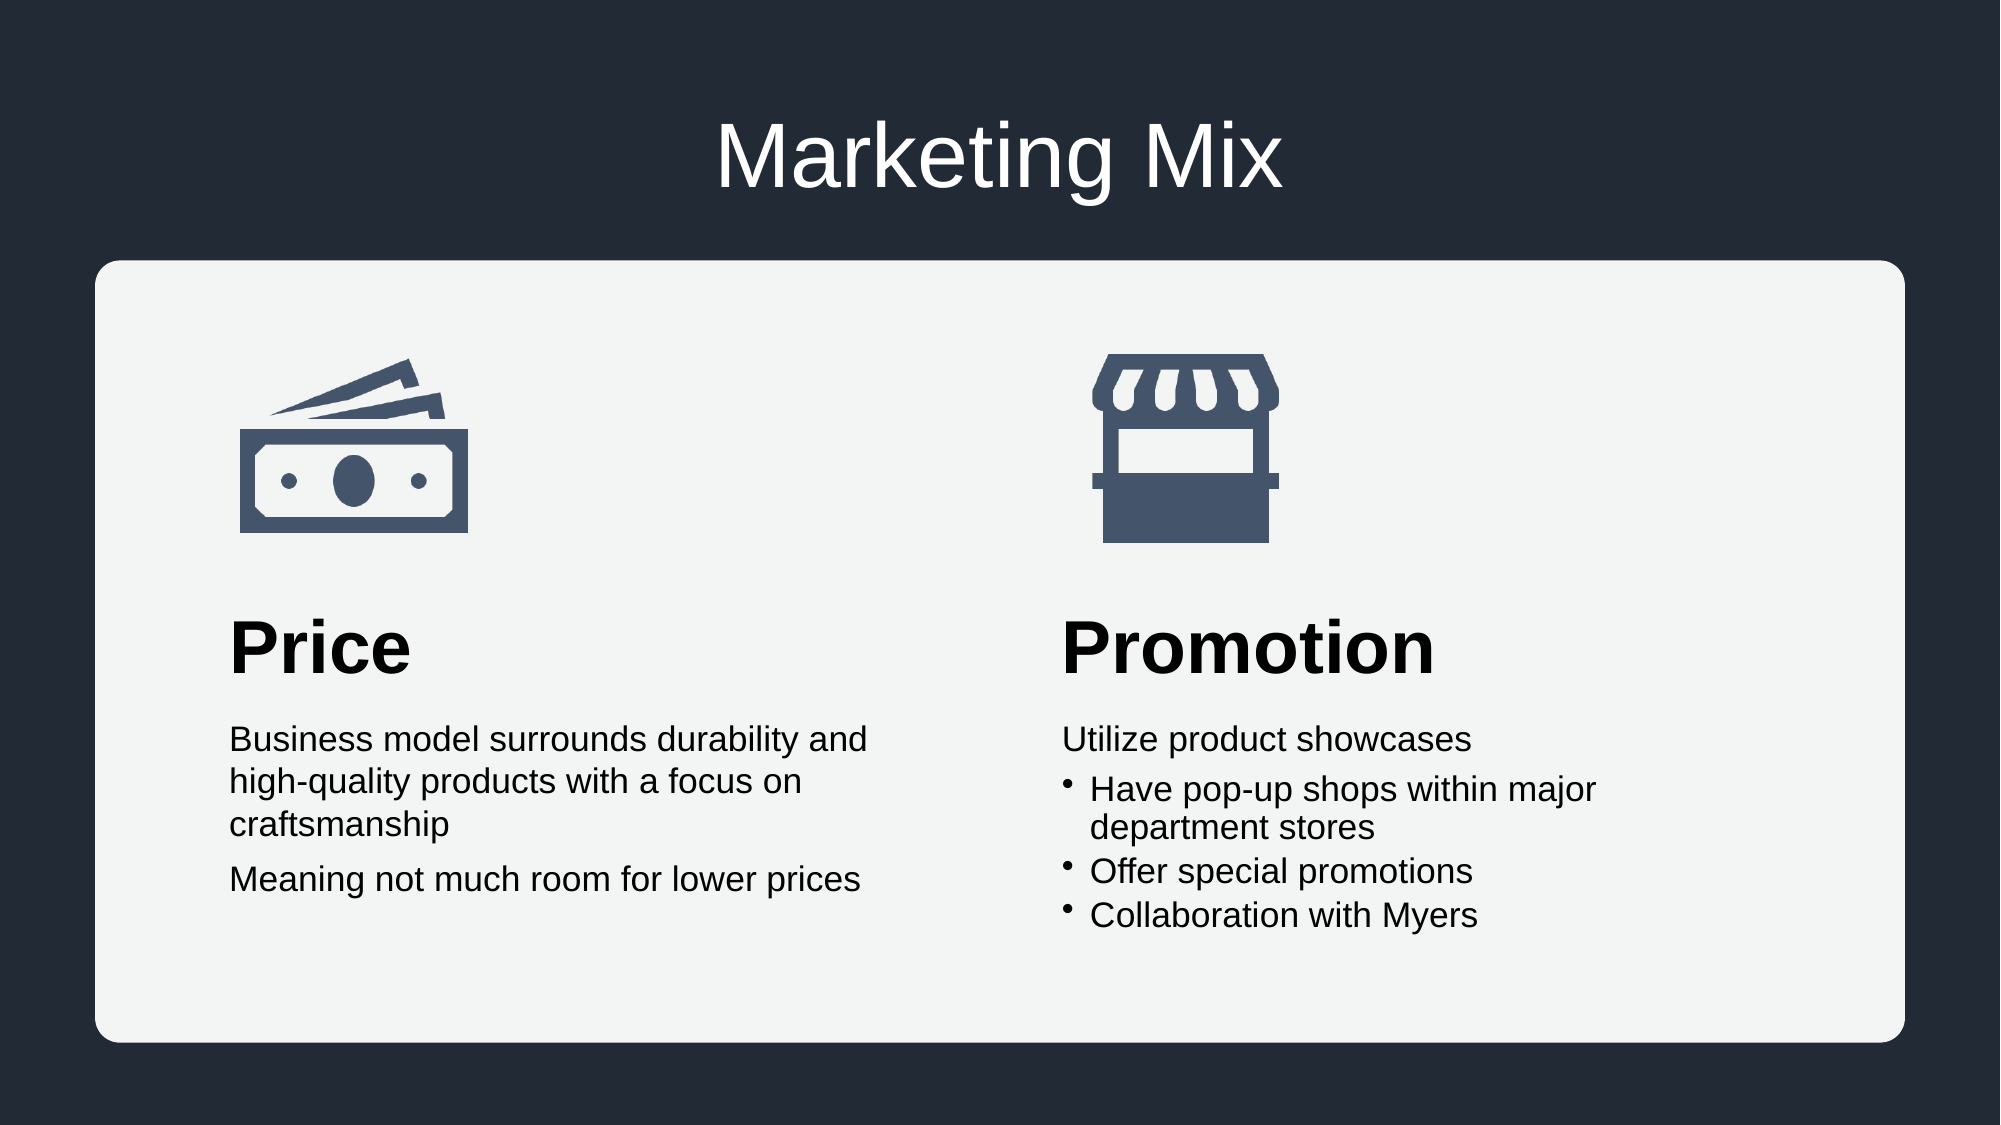

# Marketing Mix
Price
Business model surrounds durability and high-quality products with a focus on craftsmanship
Meaning not much room for lower prices
Promotion
Utilize product showcases
Have pop-up shops within major department stores
Offer special promotions
Collaboration with Myers

Vicky
22